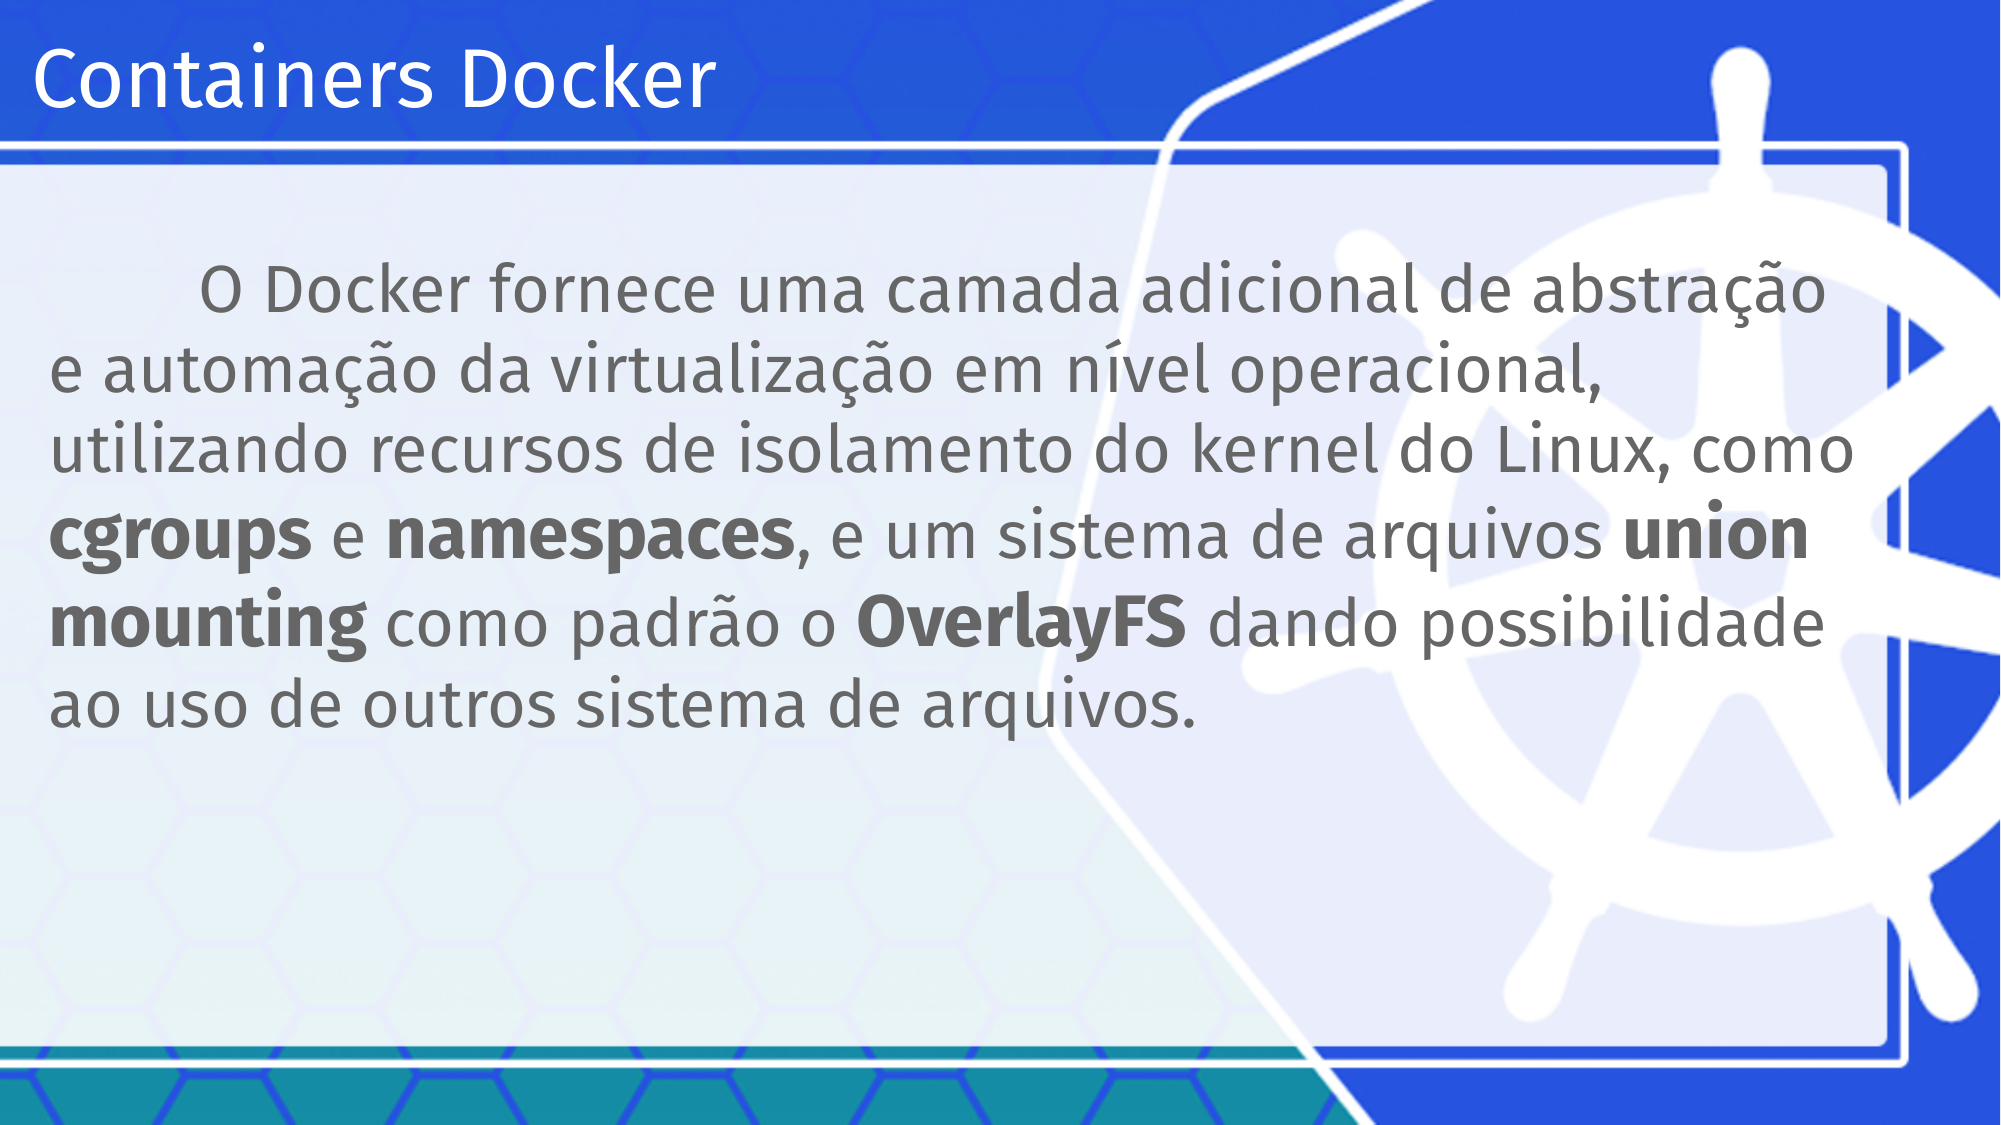

Containers Docker
	O Docker fornece uma camada adicional de abstração e automação da virtualização em nível operacional, utilizando recursos de isolamento do kernel do Linux, como cgroups e namespaces, e um sistema de arquivos union mounting como padrão o OverlayFS dando possibilidade ao uso de outros sistema de arquivos.